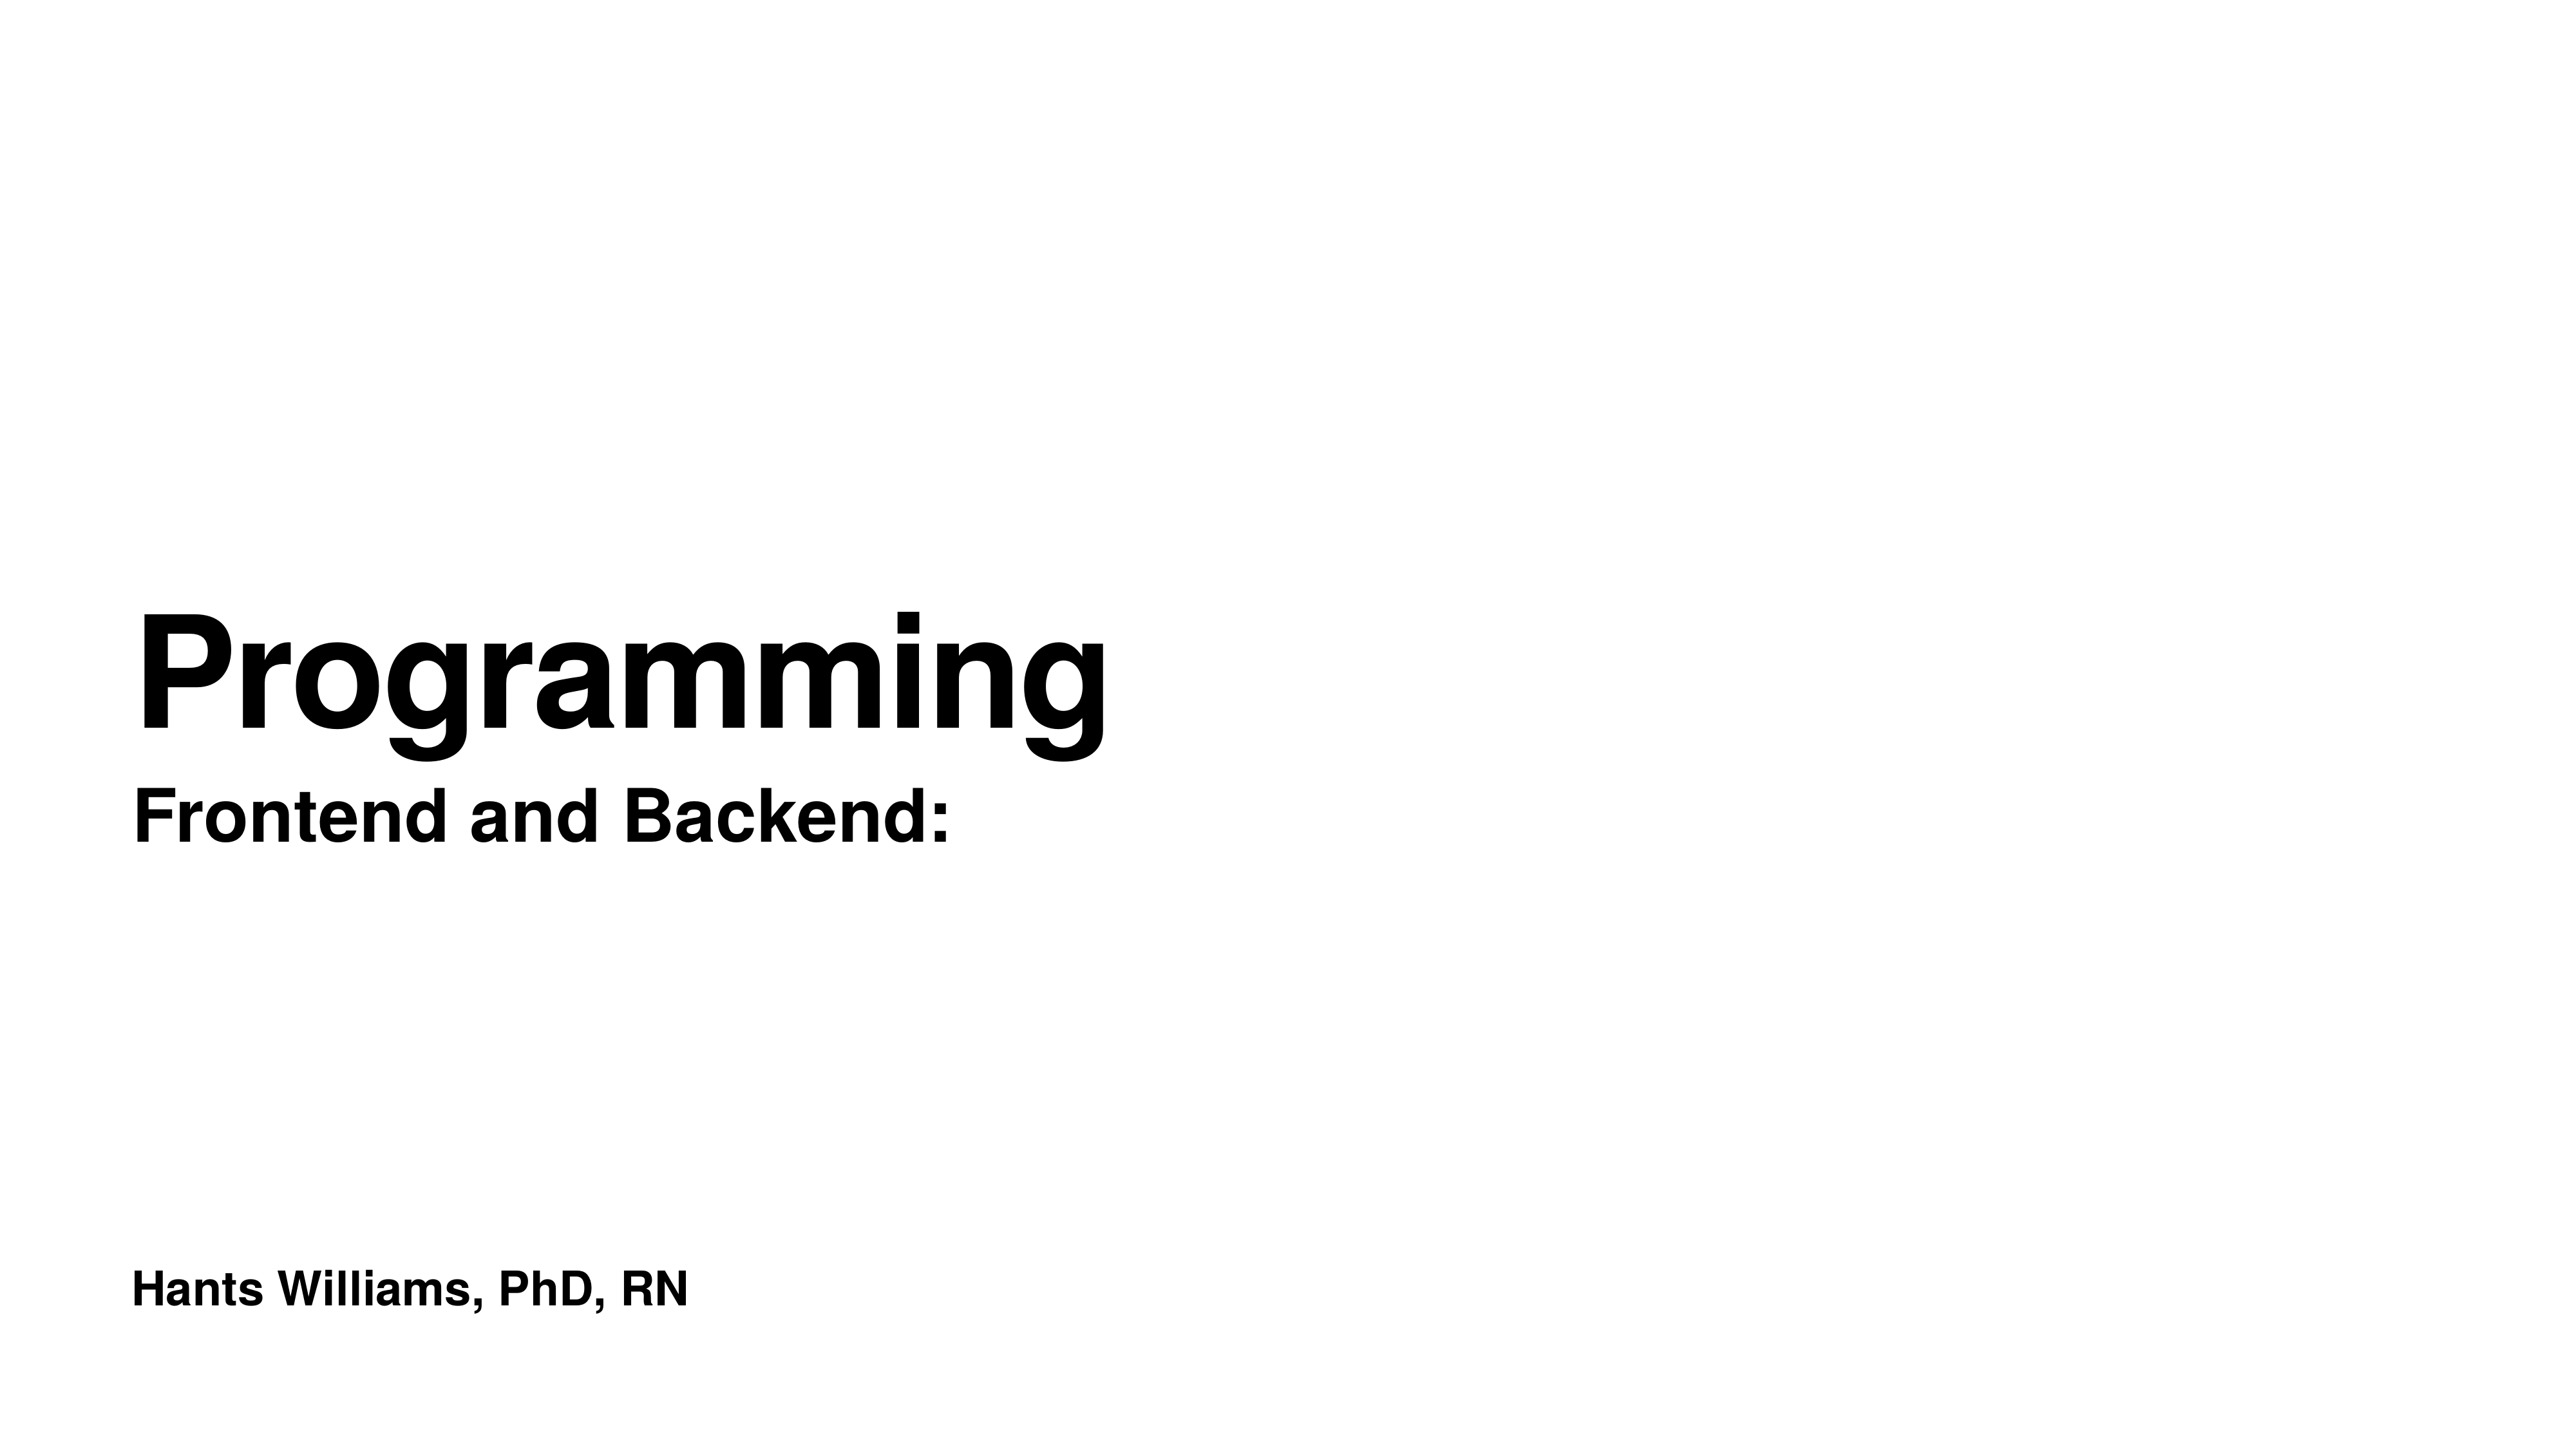

# Programming
Frontend and Backend:
Hants Williams, PhD, RN